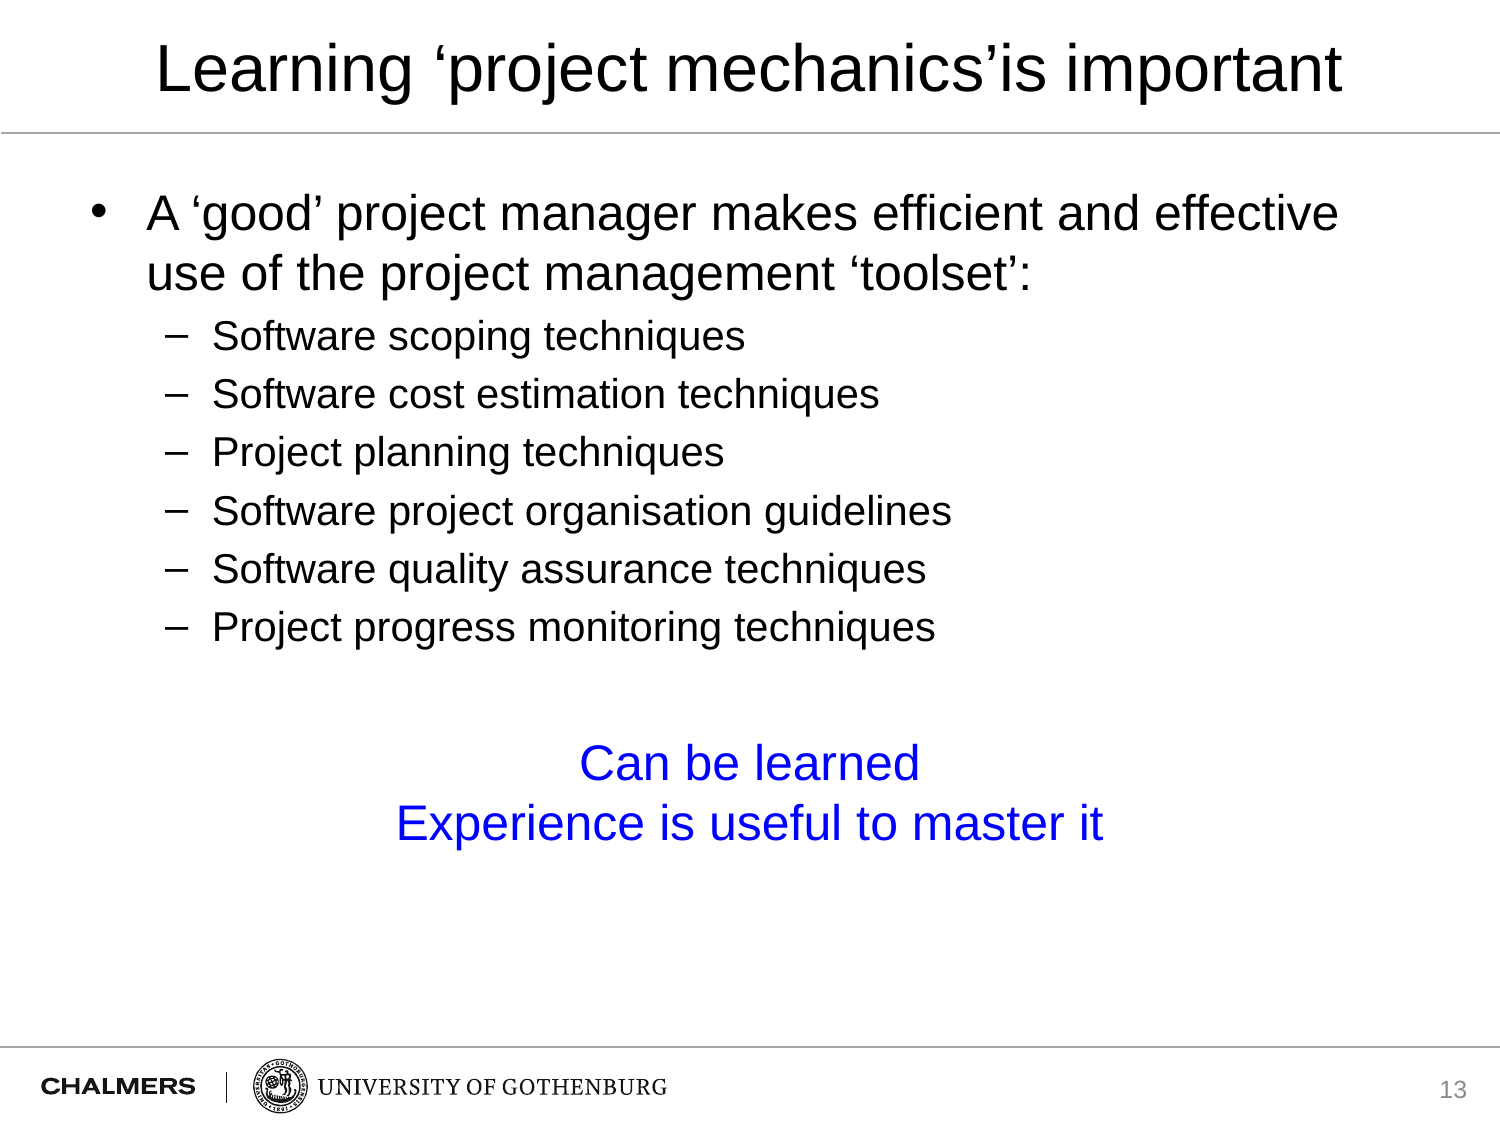

# Learning ‘project mechanics’is important
A ‘good’ project manager makes efficient and effective use of the project management ‘toolset’:
Software scoping techniques
Software cost estimation techniques
Project planning techniques
Software project organisation guidelines
Software quality assurance techniques
Project progress monitoring techniques

Can be learned
Experience is useful to master it
13